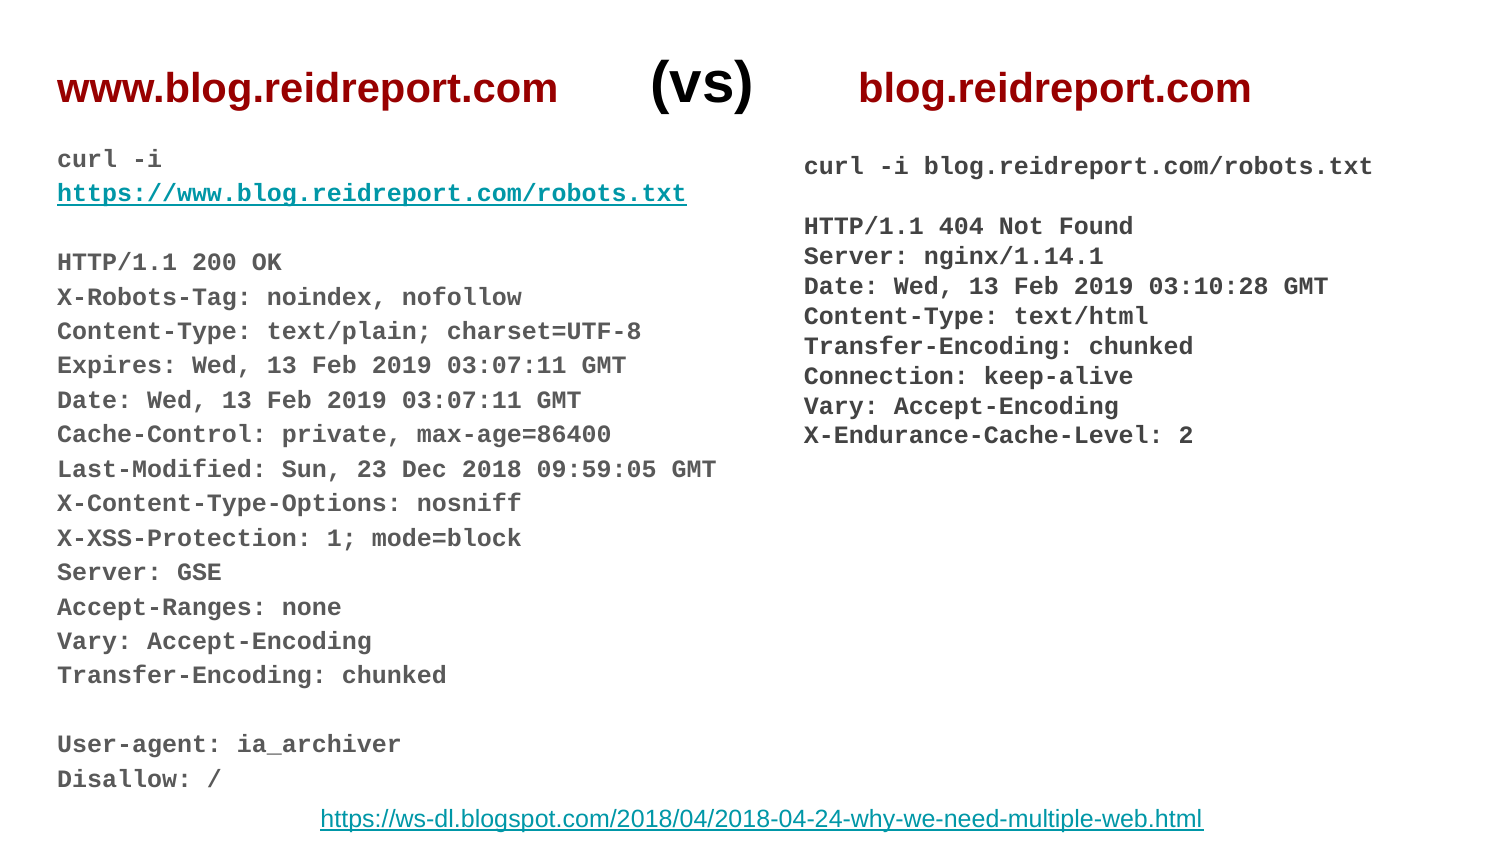

# www.blog.reidreport.com        (vs)         blog.reidreport.com
curl -i https://www.blog.reidreport.com/robots.txt

HTTP/1.1 200 OK
X-Robots-Tag: noindex, nofollow
Content-Type: text/plain; charset=UTF-8
Expires: Wed, 13 Feb 2019 03:07:11 GMT
Date: Wed, 13 Feb 2019 03:07:11 GMT
Cache-Control: private, max-age=86400
Last-Modified: Sun, 23 Dec 2018 09:59:05 GMT
X-Content-Type-Options: nosniff
X-XSS-Protection: 1; mode=block
Server: GSE
Accept-Ranges: none
Vary: Accept-Encoding
Transfer-Encoding: chunked

User-agent: ia_archiver
Disallow: /

curl -i blog.reidreport.com/robots.txt

HTTP/1.1 404 Not Found
Server: nginx/1.14.1
Date: Wed, 13 Feb 2019 03:10:28 GMT
Content-Type: text/html
Transfer-Encoding: chunked
Connection: keep-alive
Vary: Accept-Encoding
X-Endurance-Cache-Level: 2
https://ws-dl.blogspot.com/2018/04/2018-04-24-why-we-need-multiple-web.html